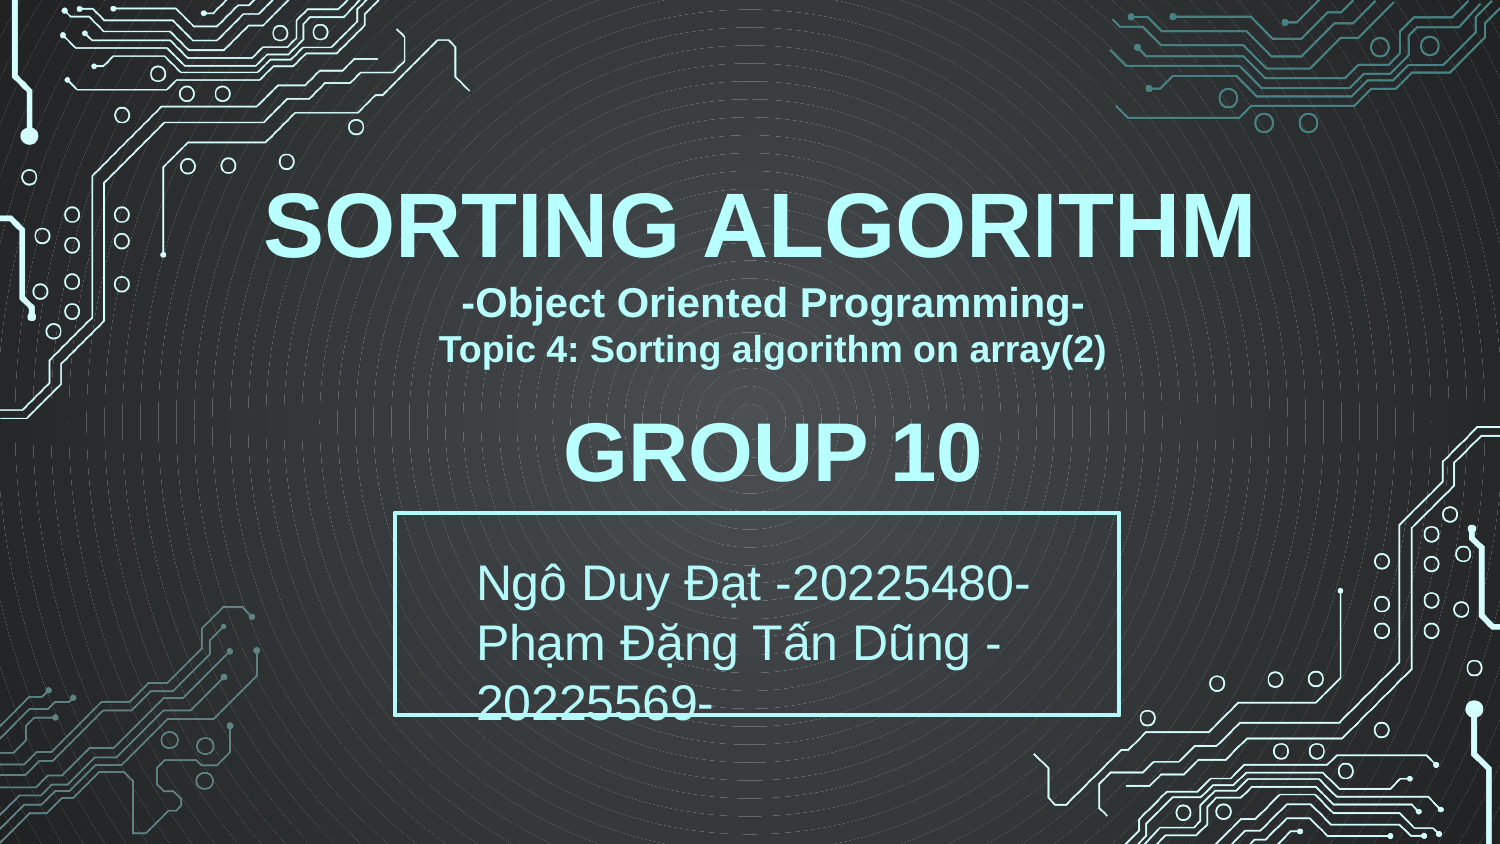

# SORTING ALGORITHM -Object Oriented Programming- Topic 4: Sorting algorithm on array(2)
GROUP 10

Ngô Duy Đạt -20225480-
Phạm Đặng Tấn Dũng -20225569-